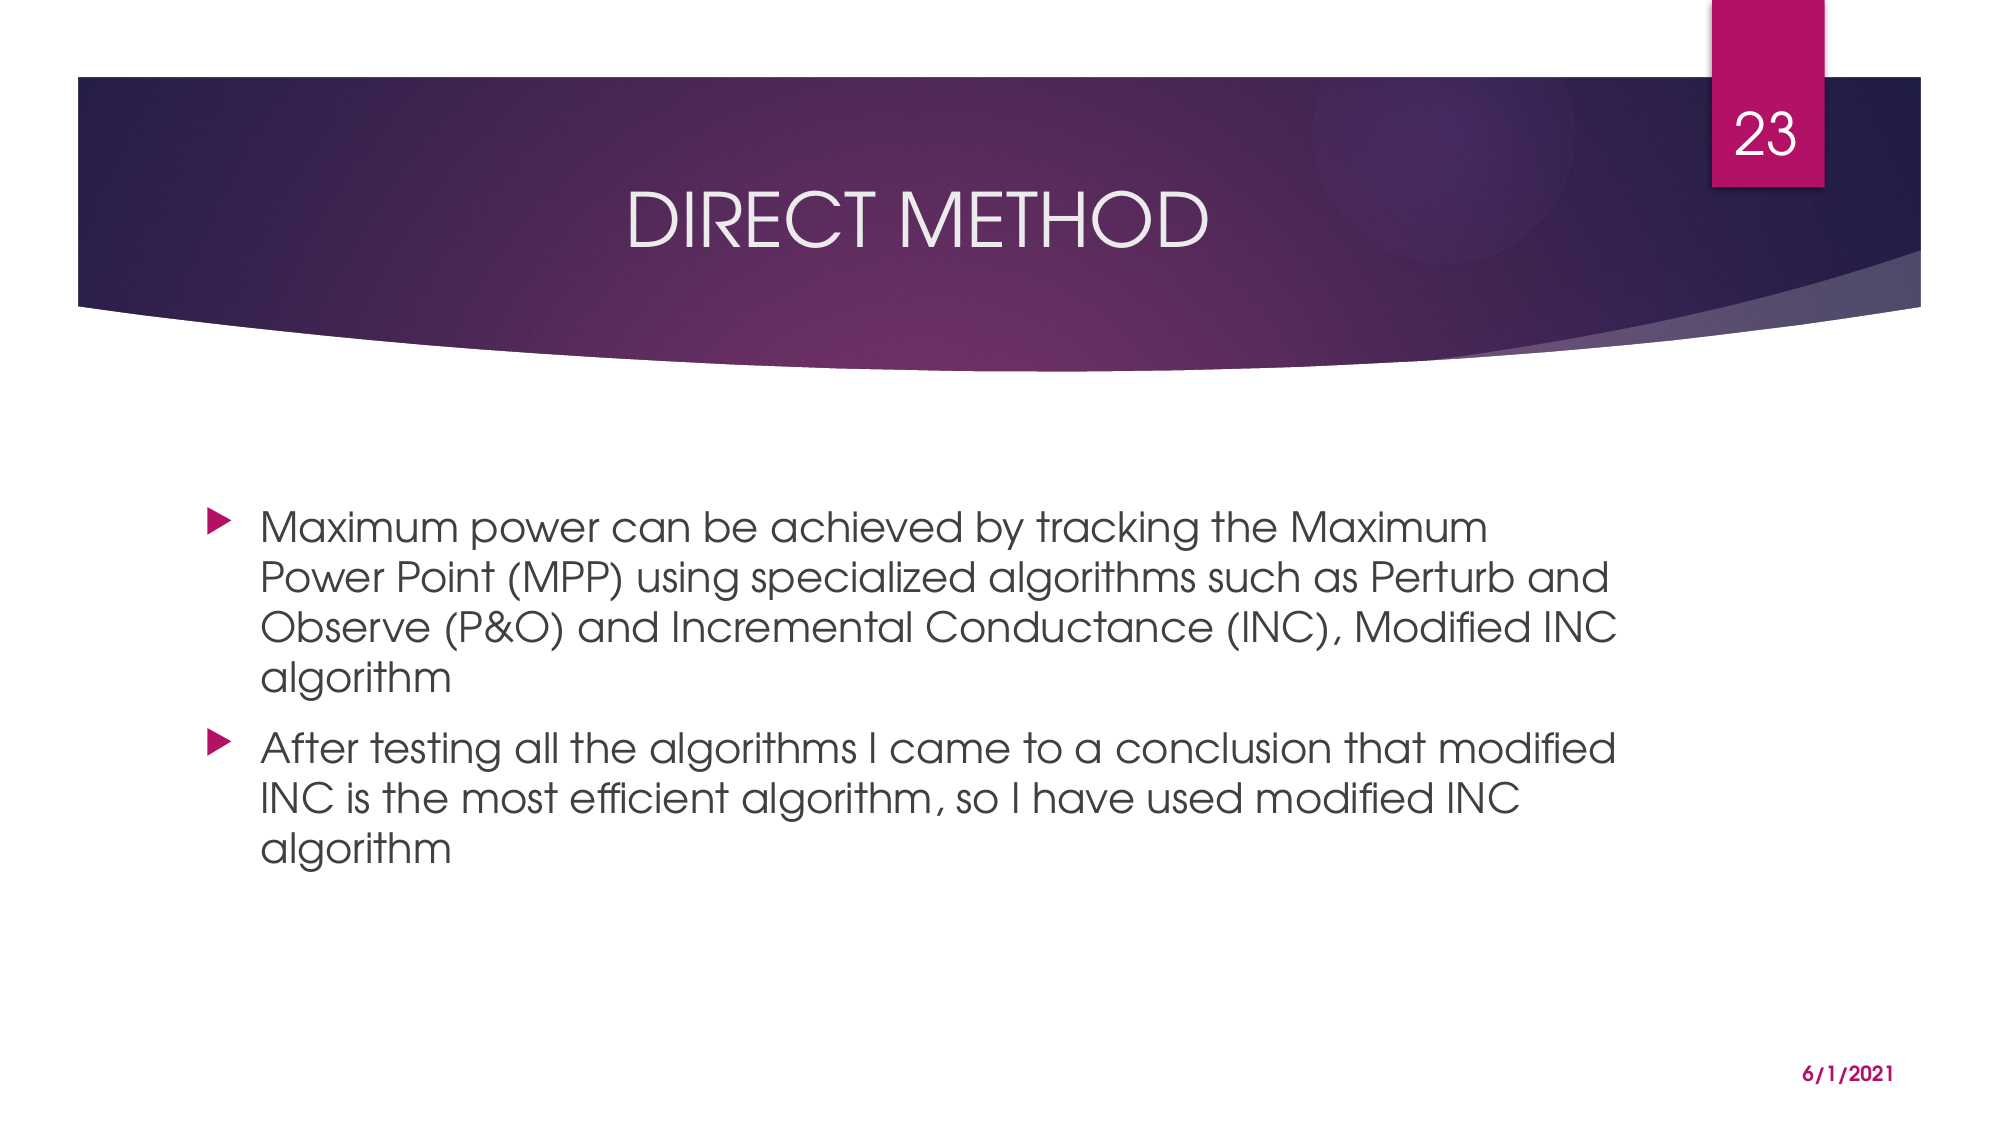

23
# DIRECT METHOD

Maximum power can be achieved by tracking the Maximum Power Point (MPP) using specialized algorithms such as Perturb and Observe (P&O) and Incremental Conductance (INC), Modified INC algorithm
After testing all the algorithms I came to a conclusion that modified INC is the most efficient algorithm, so I have used modified INC algorithm
6/1/2021